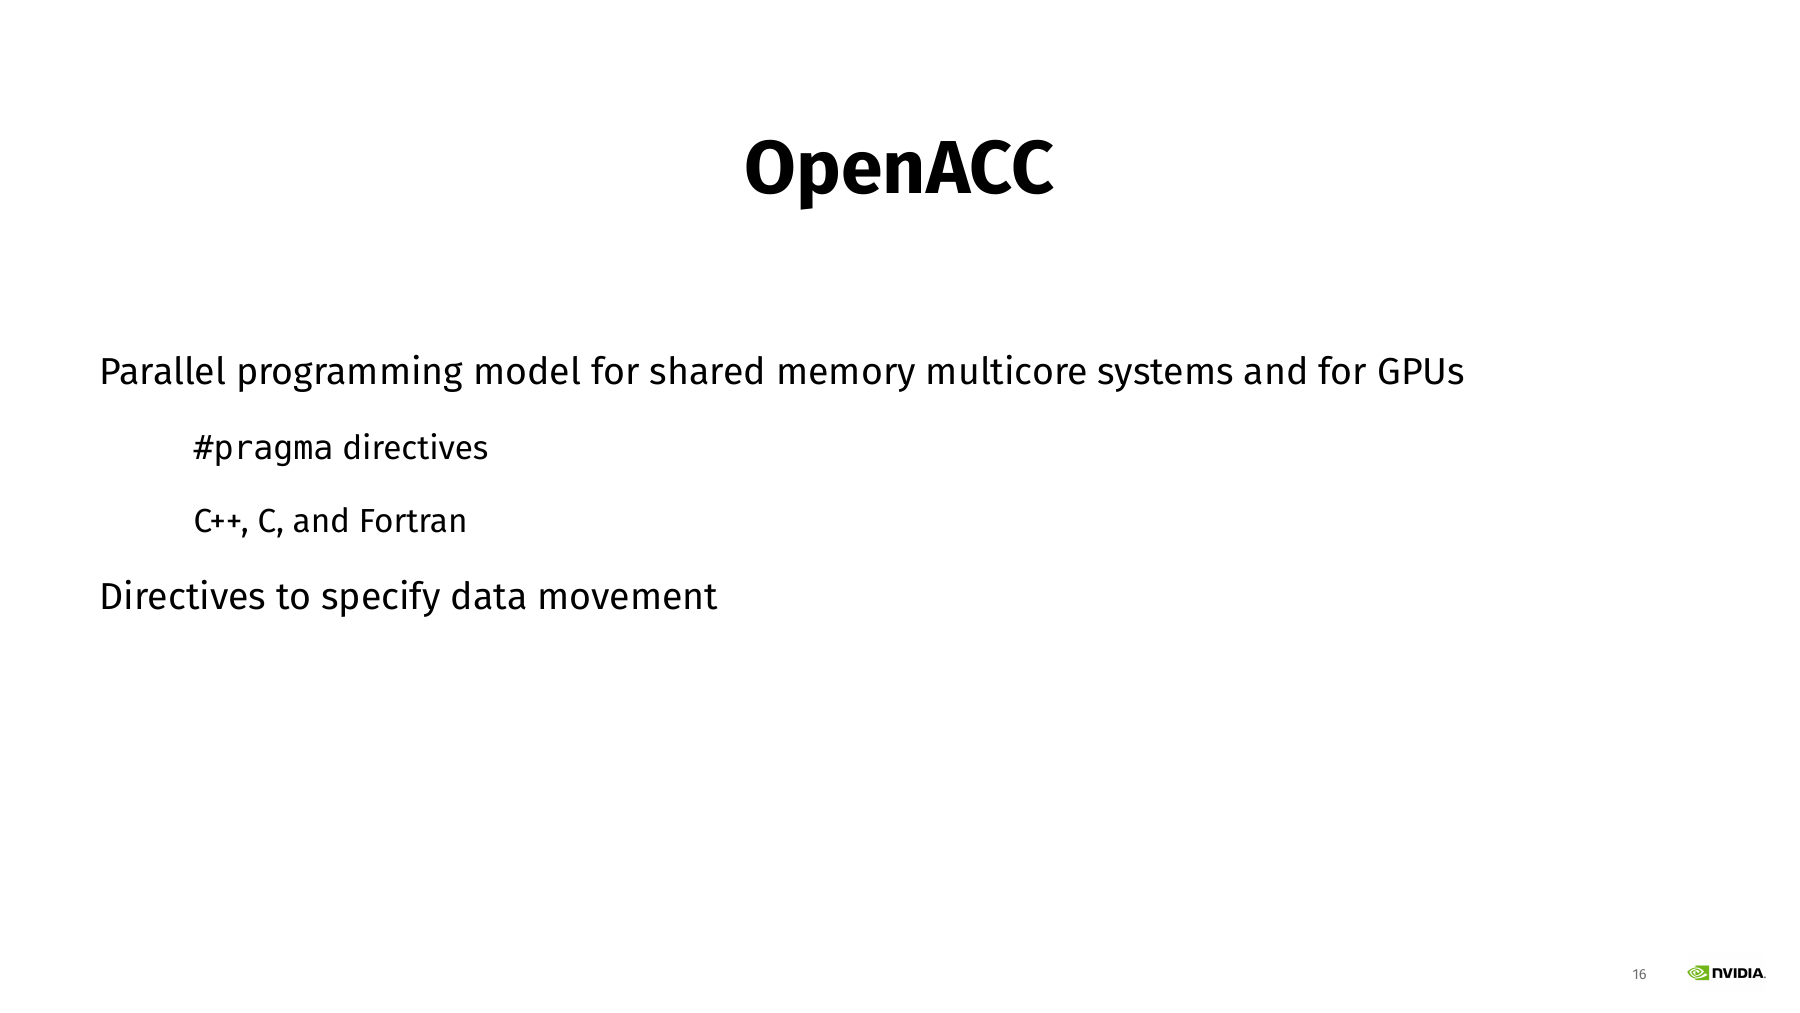

# OpenACC

Parallel programming model for shared memory multicore systems and for GPUs
#pragma directives
C++, C, and Fortran
Directives to specify data movement